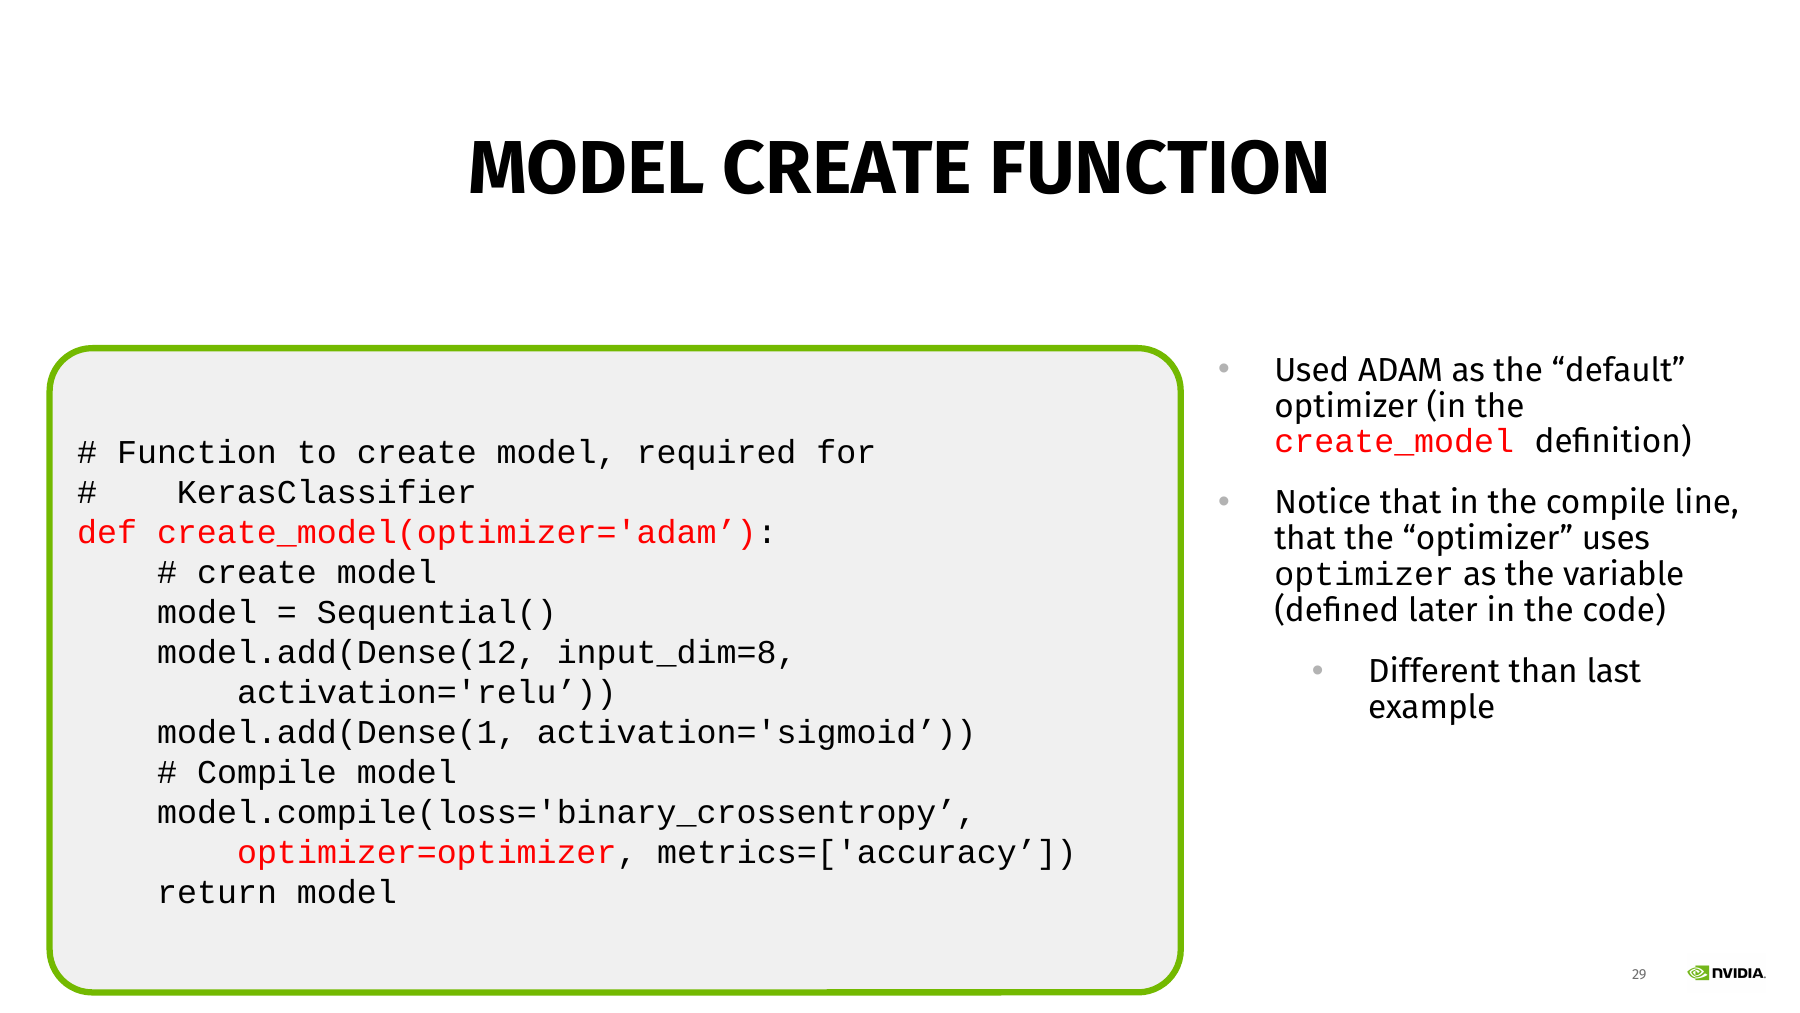

# Model create function
Used ADAM as the “default” optimizer (in the create_model definition)
Notice that in the compile line, that the “optimizer” uses optimizer as the variable (defined later in the code)
Different than last example
# Function to create model, required for
#    KerasClassifier
def create_model(optimizer='adam’):
    # create model
    model = Sequential()
    model.add(Dense(12, input_dim=8,
        activation='relu’))
    model.add(Dense(1, activation='sigmoid’))
    # Compile model
    model.compile(loss='binary_crossentropy’,
        optimizer=optimizer, metrics=['accuracy’])
    return model